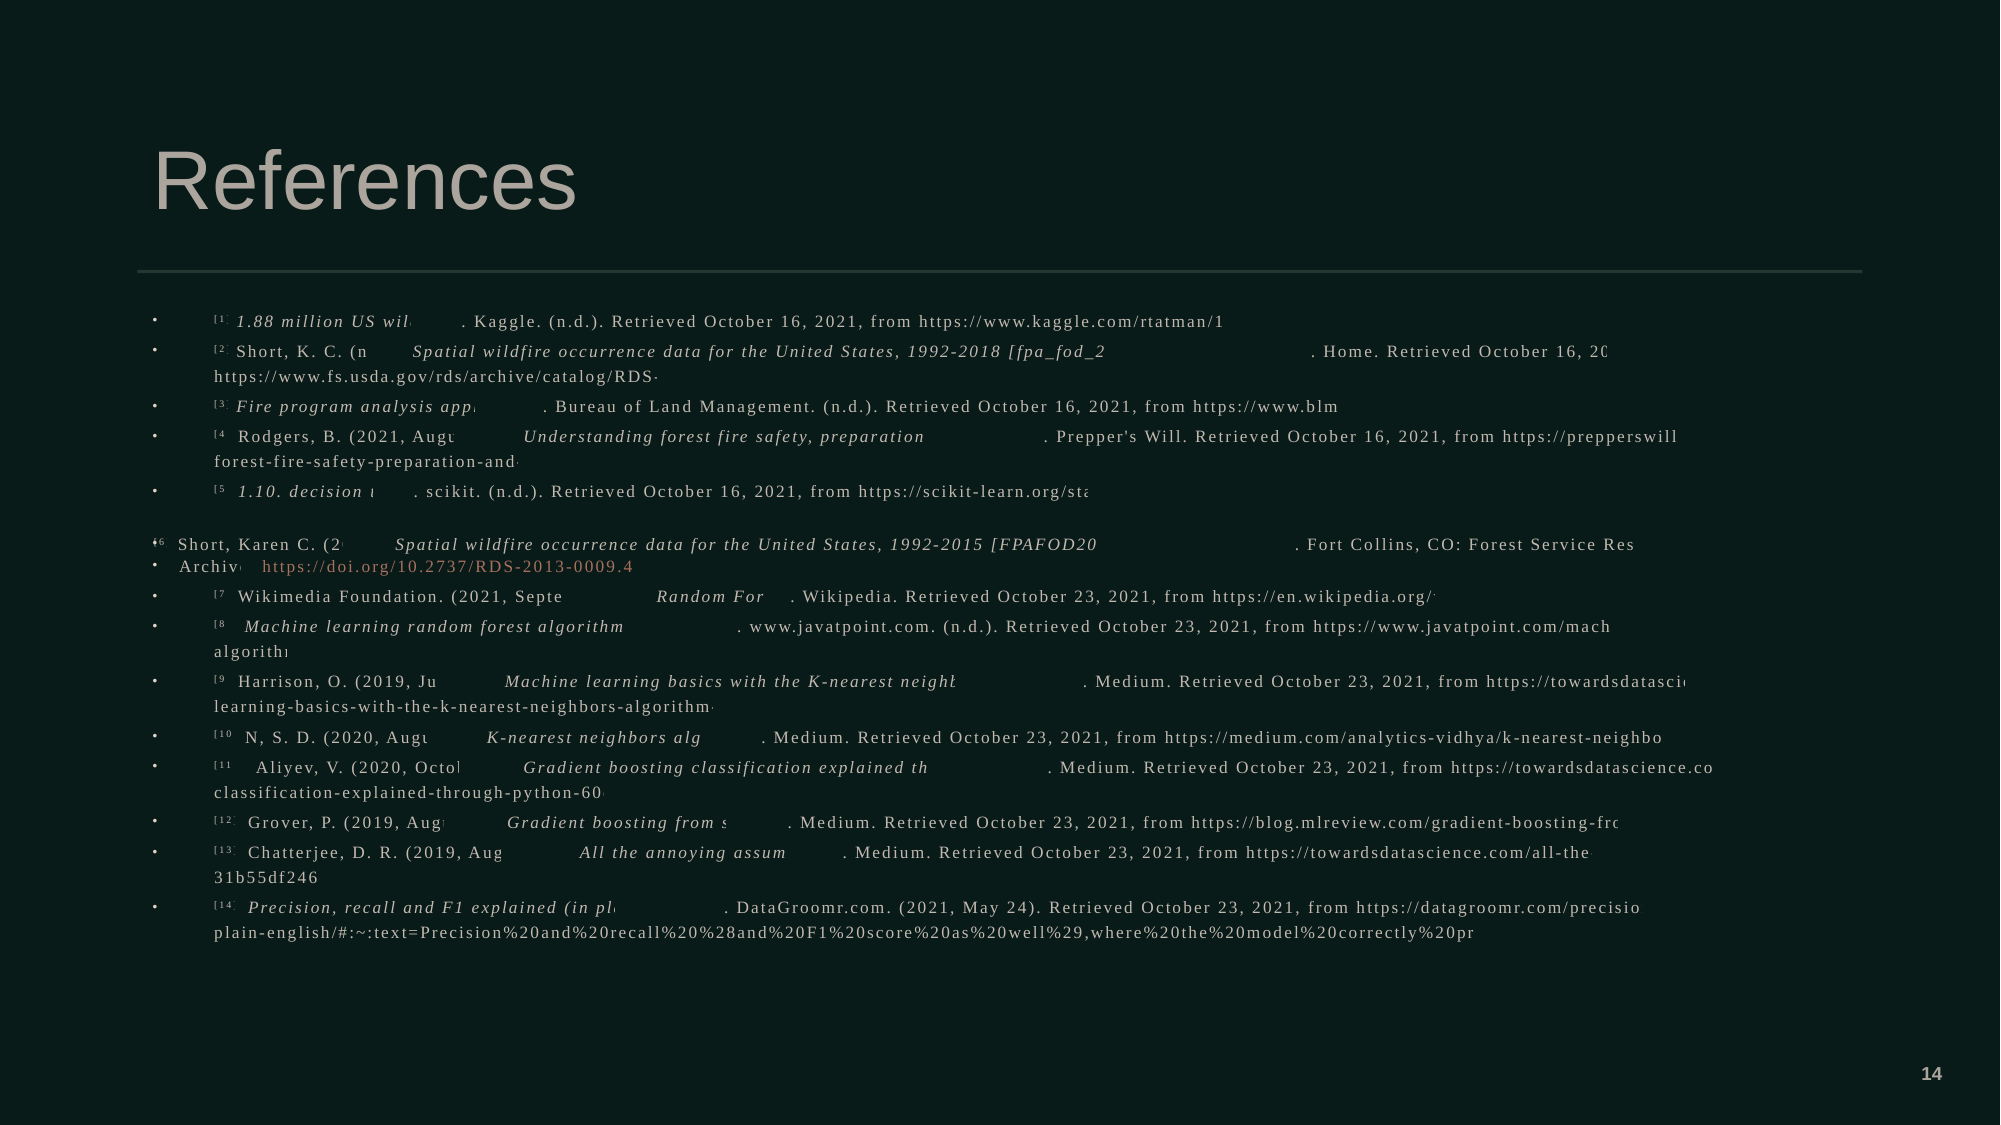

# References
[1] 1.88 million US wildfires. Kaggle. (n.d.). Retrieved October 16, 2021, from https://www.kaggle.com/rtatman/188-million-us-wildfires.
[2] Short, K. C. (n.d.). Spatial wildfire occurrence data for the United States, 1992-2018 [fpa_fod_20210617] (5th edition). Home. Retrieved October 16, 2021, from https://www.fs.usda.gov/rds/archive/catalog/RDS-2013-0009.5.
[3] Fire program analysis application. Bureau of Land Management. (n.d.). Retrieved October 16, 2021, from https://www.blm.gov/policy/ib-2009-040.
[4] Rodgers, B. (2021, August 18). Understanding forest fire safety, preparation and survival. Prepper's Will. Retrieved October 16, 2021, from https://prepperswill.com/understanding-forest-fire-safety-preparation-and-survival/.
[5] 1.10. decision trees. scikit. (n.d.). Retrieved October 16, 2021, from https://scikit-learn.org/stable/modules/tree.html.

[6] Short, Karen C. (2017). Spatial wildfire occurrence data for the United States, 1992-2015 [FPAFOD20170508] (4th Edition). Fort Collins, CO: Forest Service Research Data
    Archive. https://doi.org/10.2737/RDS-2013-0009.4
[7] Wikimedia Foundation. (2021, September 13). Random Forest. Wikipedia. Retrieved October 23, 2021, from https://en.wikipedia.org/wiki/Random_forest.
[8]  Machine learning random forest algorithm - javatpoint. www.javatpoint.com. (n.d.). Retrieved October 23, 2021, from https://www.javatpoint.com/machine-learning-random-forest-algorithm.
[9] Harrison, O. (2019, July 14). Machine learning basics with the K-nearest neighbors algorithm. Medium. Retrieved October 23, 2021, from https://towardsdatascience.com/machine-learning-basics-with-the-k-nearest-neighbors-algorithm-6a6e71d01761.
[10] N, S. D. (2020, August 7). K-nearest neighbors algorithm. Medium. Retrieved October 23, 2021, from https://medium.com/analytics-vidhya/k-nearest-neighbors-algorithm-7952234c69a4.
[11]   Aliyev, V. (2020, October 7). Gradient boosting classification explained through python. Medium. Retrieved October 23, 2021, from https://towardsdatascience.com/gradient-boosting-classification-explained-through-python-60cc980eeb3d.
[12]  Grover, P. (2019, August 1). Gradient boosting from scratch. Medium. Retrieved October 23, 2021, from https://blog.mlreview.com/gradient-boosting-from-scratch-1e317ae4587d.
[13]  Chatterjee, D. R. (2019, August 26). All the annoying assumptions. Medium. Retrieved October 23, 2021, from https://towardsdatascience.com/all-the-annoying-assumptions-31b55df246c3.
[14]  Precision, recall and F1 explained (in plain English). DataGroomr.com. (2021, May 24). Retrieved October 23, 2021, from https://datagroomr.com/precision-recall-and-f1-explained-in-plain-english/#:~:text=Precision%20and%20recall%20%28and%20F1%20score%20as%20well%29,where%20the%20model%20correctly%20predicts%20the%20positive%20class.

14